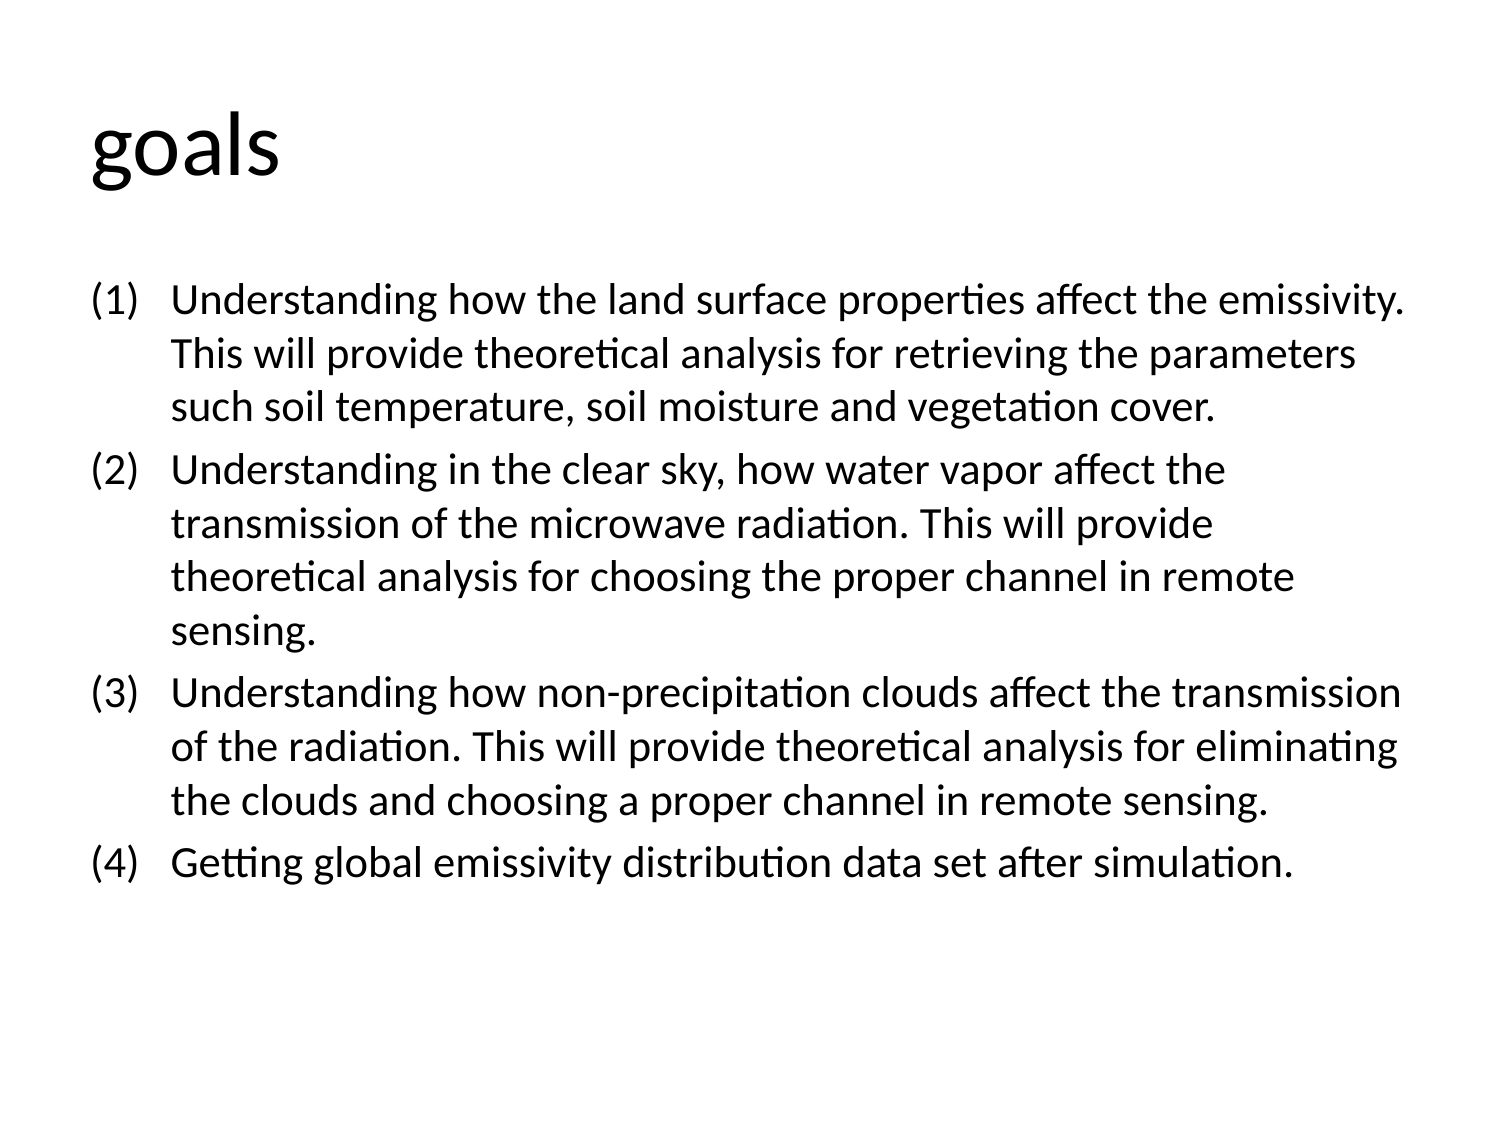

# goals
Understanding how the land surface properties affect the emissivity. This will provide theoretical analysis for retrieving the parameters such soil temperature, soil moisture and vegetation cover.
Understanding in the clear sky, how water vapor affect the transmission of the microwave radiation. This will provide theoretical analysis for choosing the proper channel in remote sensing.
Understanding how non-precipitation clouds affect the transmission of the radiation. This will provide theoretical analysis for eliminating the clouds and choosing a proper channel in remote sensing.
Getting global emissivity distribution data set after simulation.